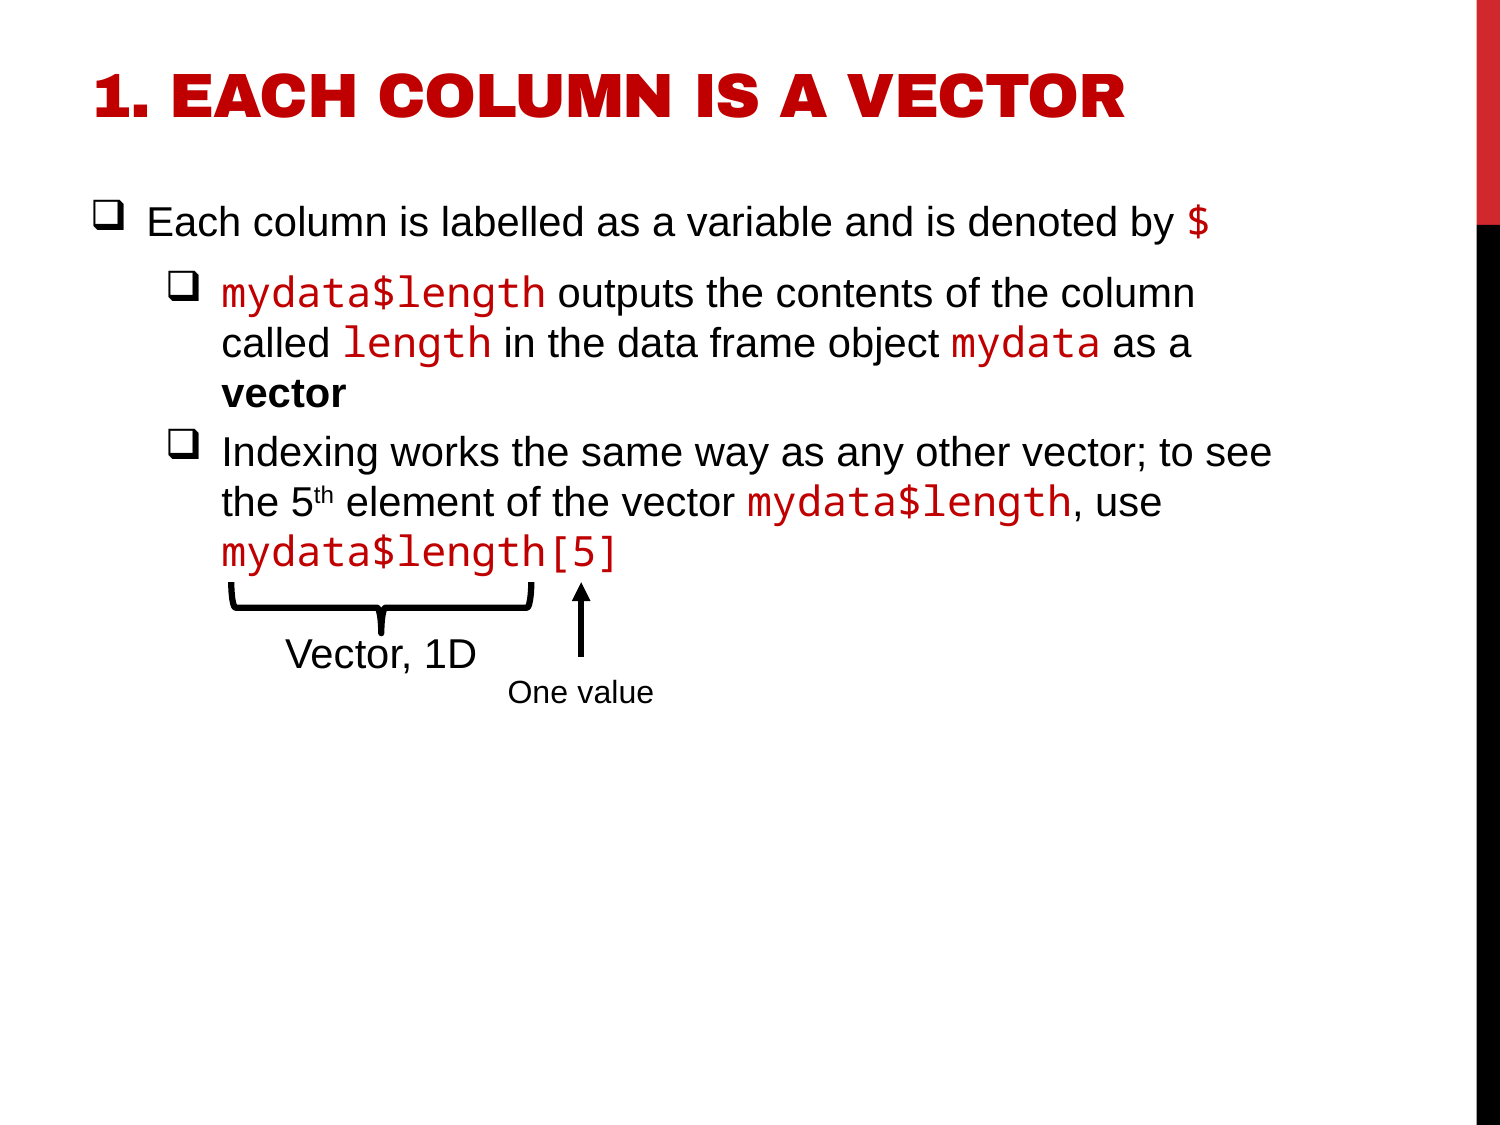

# 1. each column is a vector
Each column is labelled as a variable and is denoted by $
mydata$length outputs the contents of the column called length in the data frame object mydata as a vector
Indexing works the same way as any other vector; to see the 5th element of the vector mydata$length, use mydata$length[5]

Vector, 1D
One value